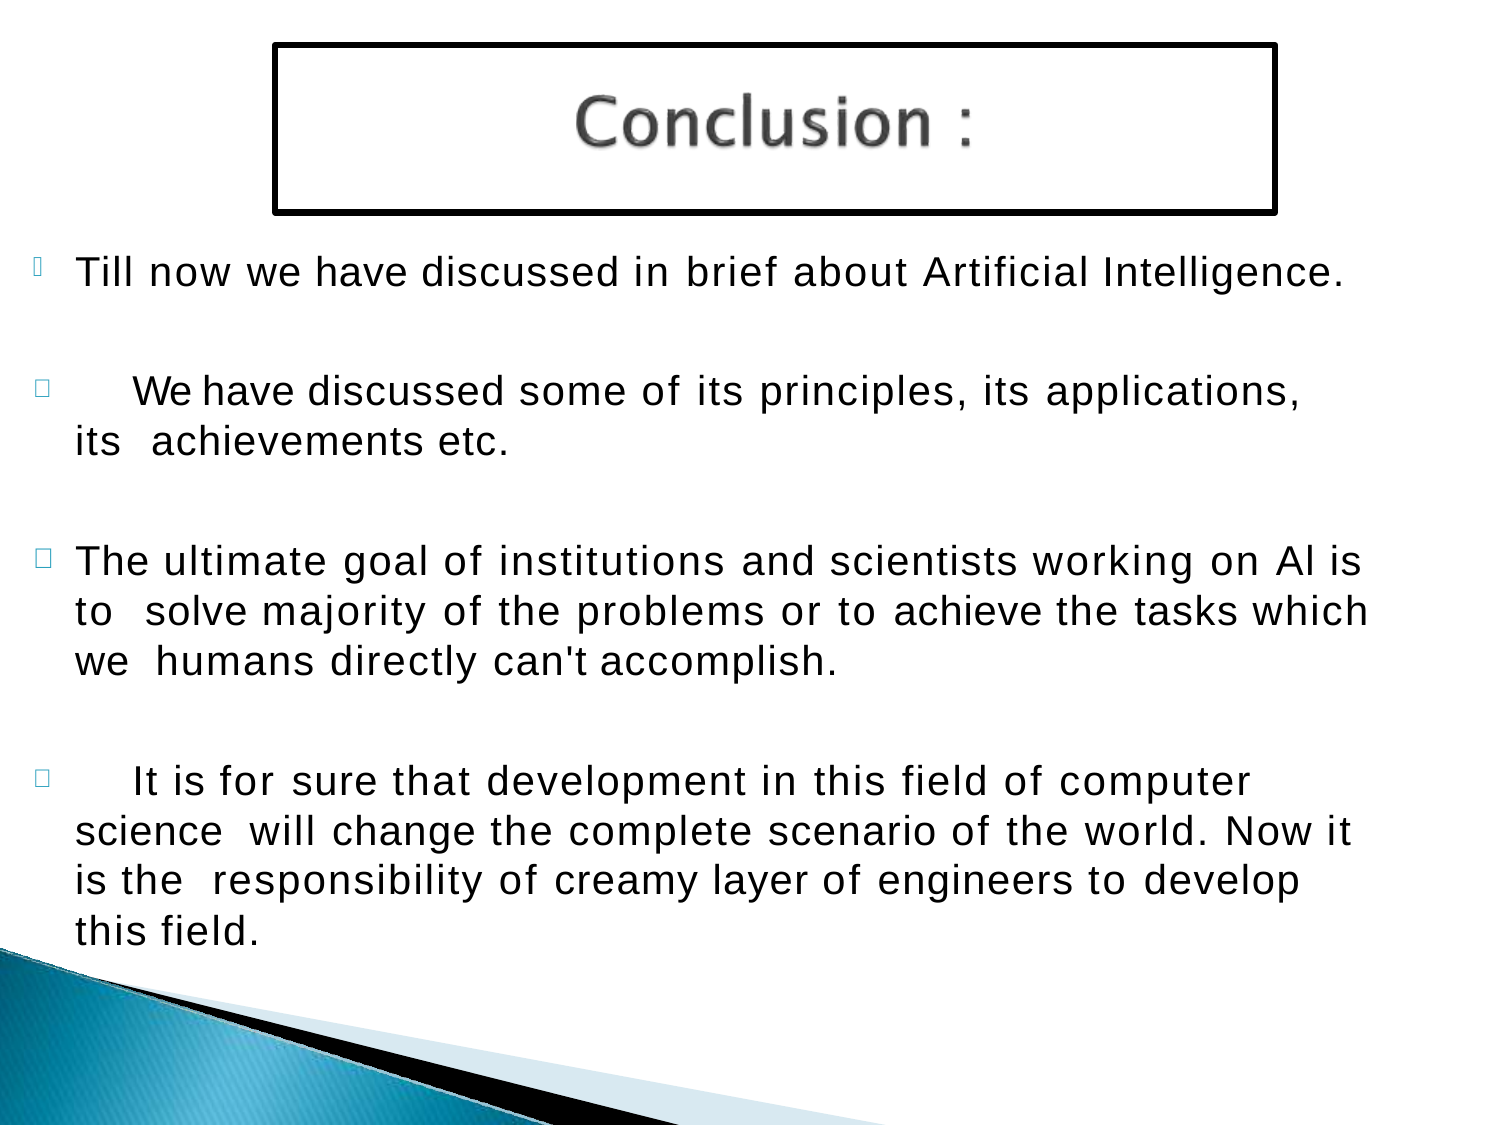

Till now we have discussed in brief about Artificial Intelligence.

	We have discussed some of its principles, its applications, its  achievements etc.

The ultimate goal of institutions and scientists working on Al is to  solve majority of the problems or to achieve the tasks which we  humans directly can't accomplish.

	It is for sure that development in this field of computer science  will change the complete scenario of the world. Now it is the  responsibility of creamy layer of engineers to develop this field.